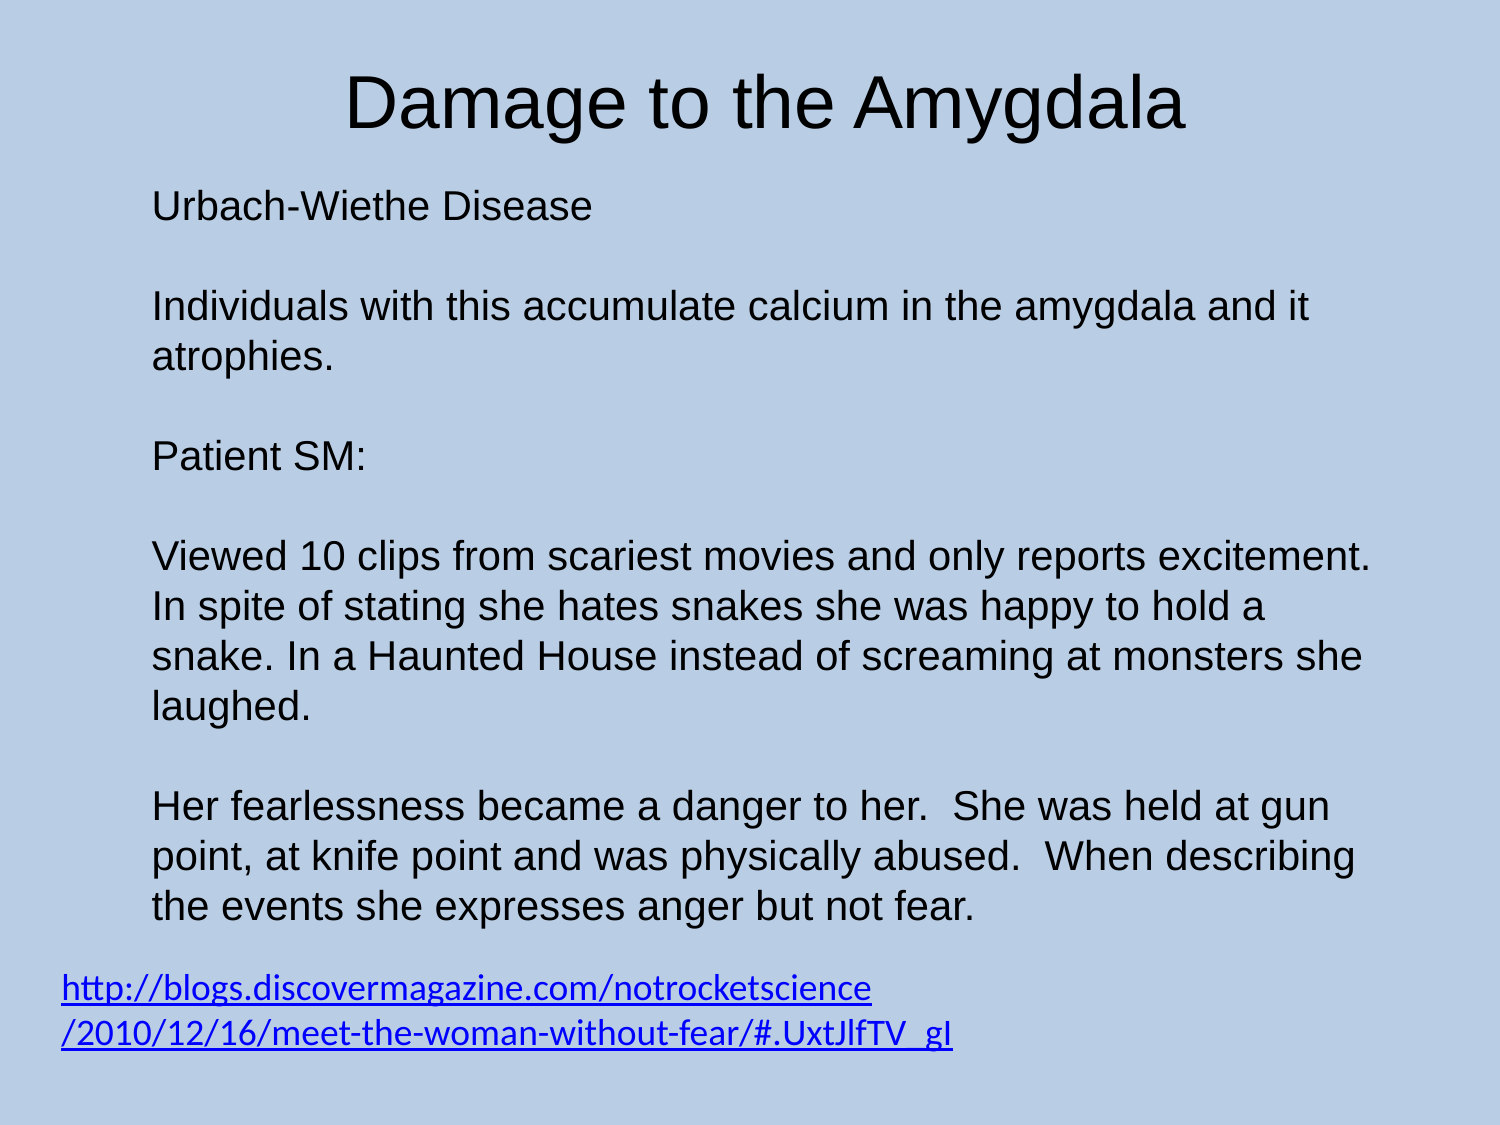

Damage to the Amygdala
Urbach-Wiethe Disease

Individuals with this accumulate calcium in the amygdala and it atrophies.

Patient SM:

Viewed 10 clips from scariest movies and only reports excitement. In spite of stating she hates snakes she was happy to hold a snake. In a Haunted House instead of screaming at monsters she laughed.

Her fearlessness became a danger to her.  She was held at gun point, at knife point and was physically abused.  When describing the events she expresses anger but not fear.
http://blogs.discovermagazine.com/notrocketscience/2010/12/16/meet-the-woman-without-fear/#.UxtJlfTV_gI